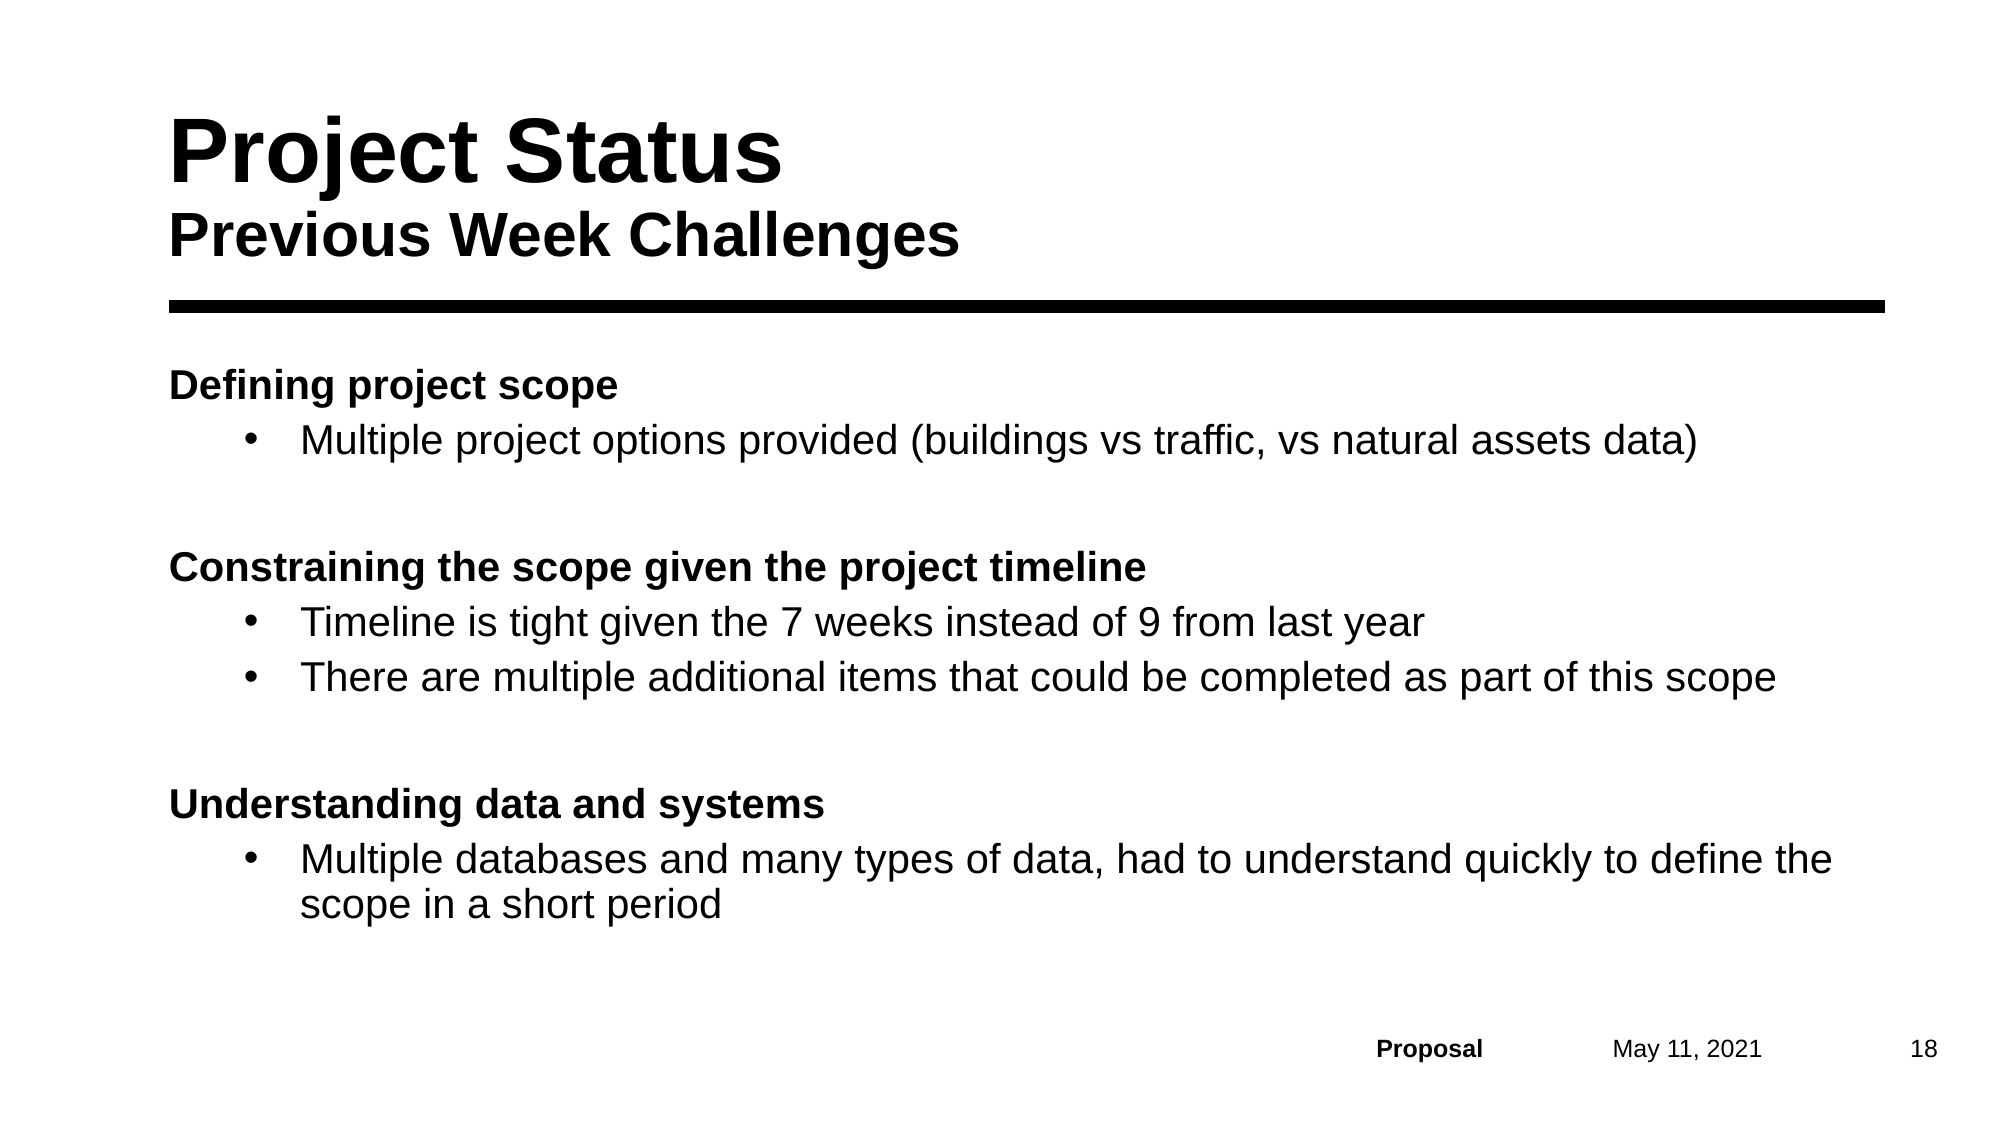

# Project Status Previous Week Challenges
Defining project scope
Multiple project options provided (buildings vs traffic, vs natural assets data)

Constraining the scope given the project timeline
Timeline is tight given the 7 weeks instead of 9 from last year
There are multiple additional items that could be completed as part of this scope

Understanding data and systems
Multiple databases and many types of data, had to understand quickly to define the scope in a short period

May 11, 2021
18
Proposal